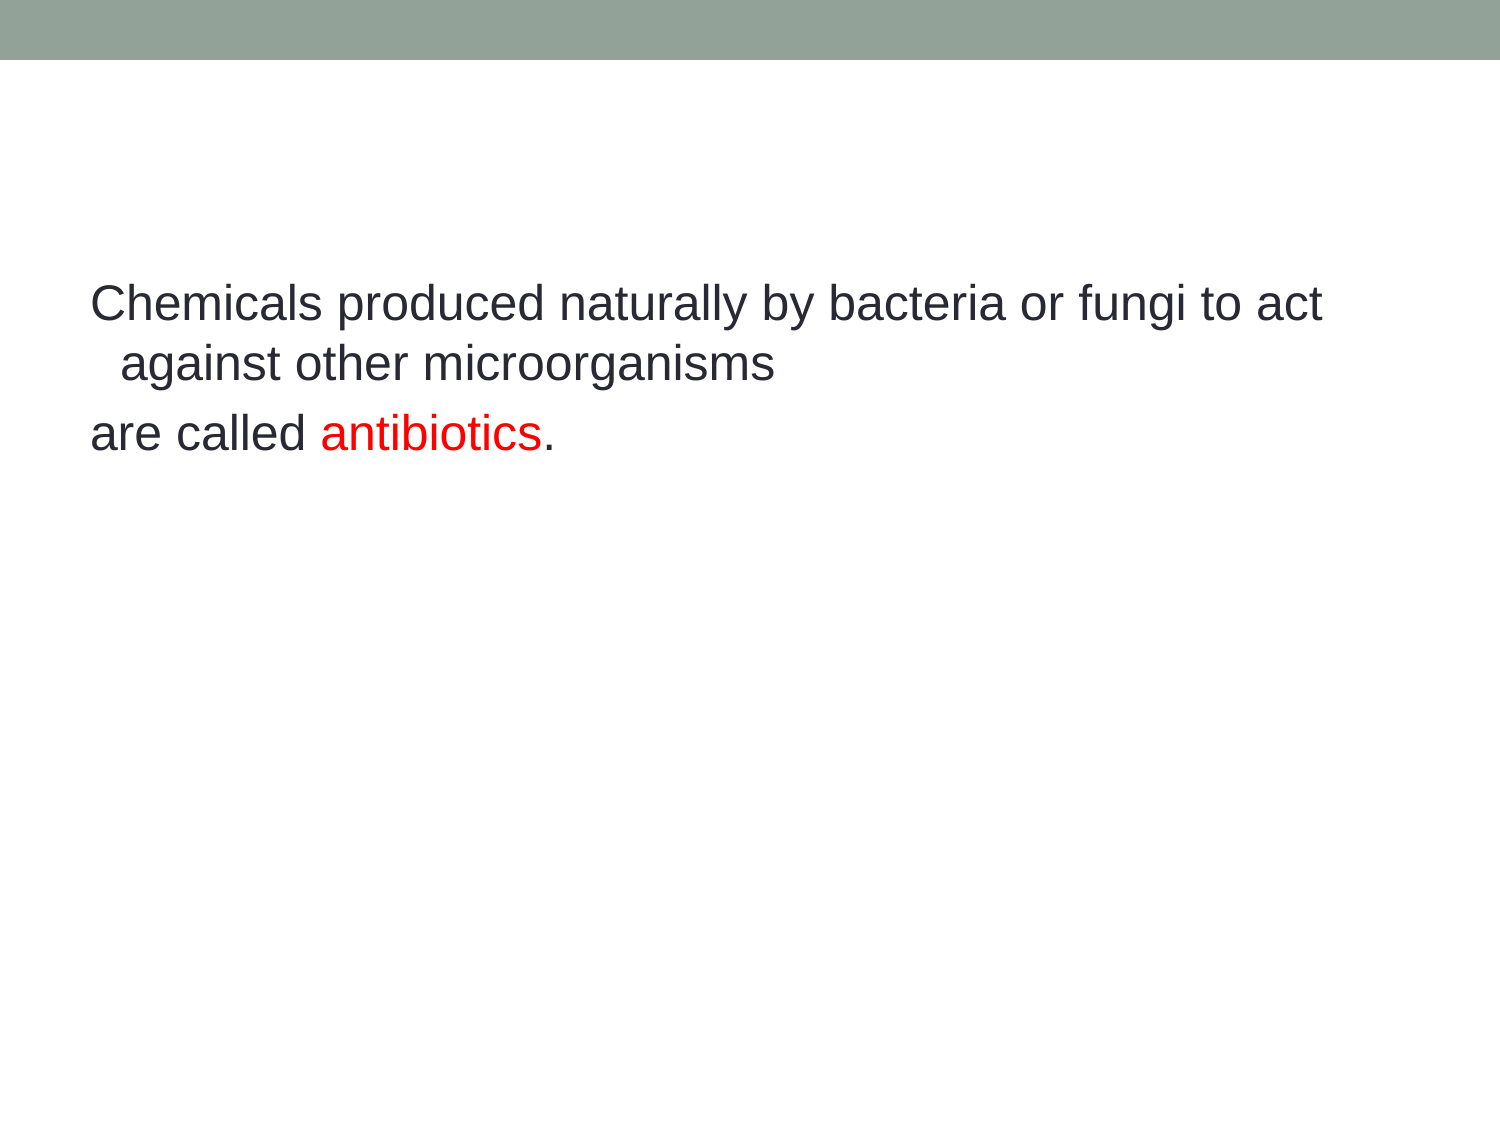

#
Chemicals produced naturally by bacteria or fungi to act against other microorganisms
are called antibiotics.